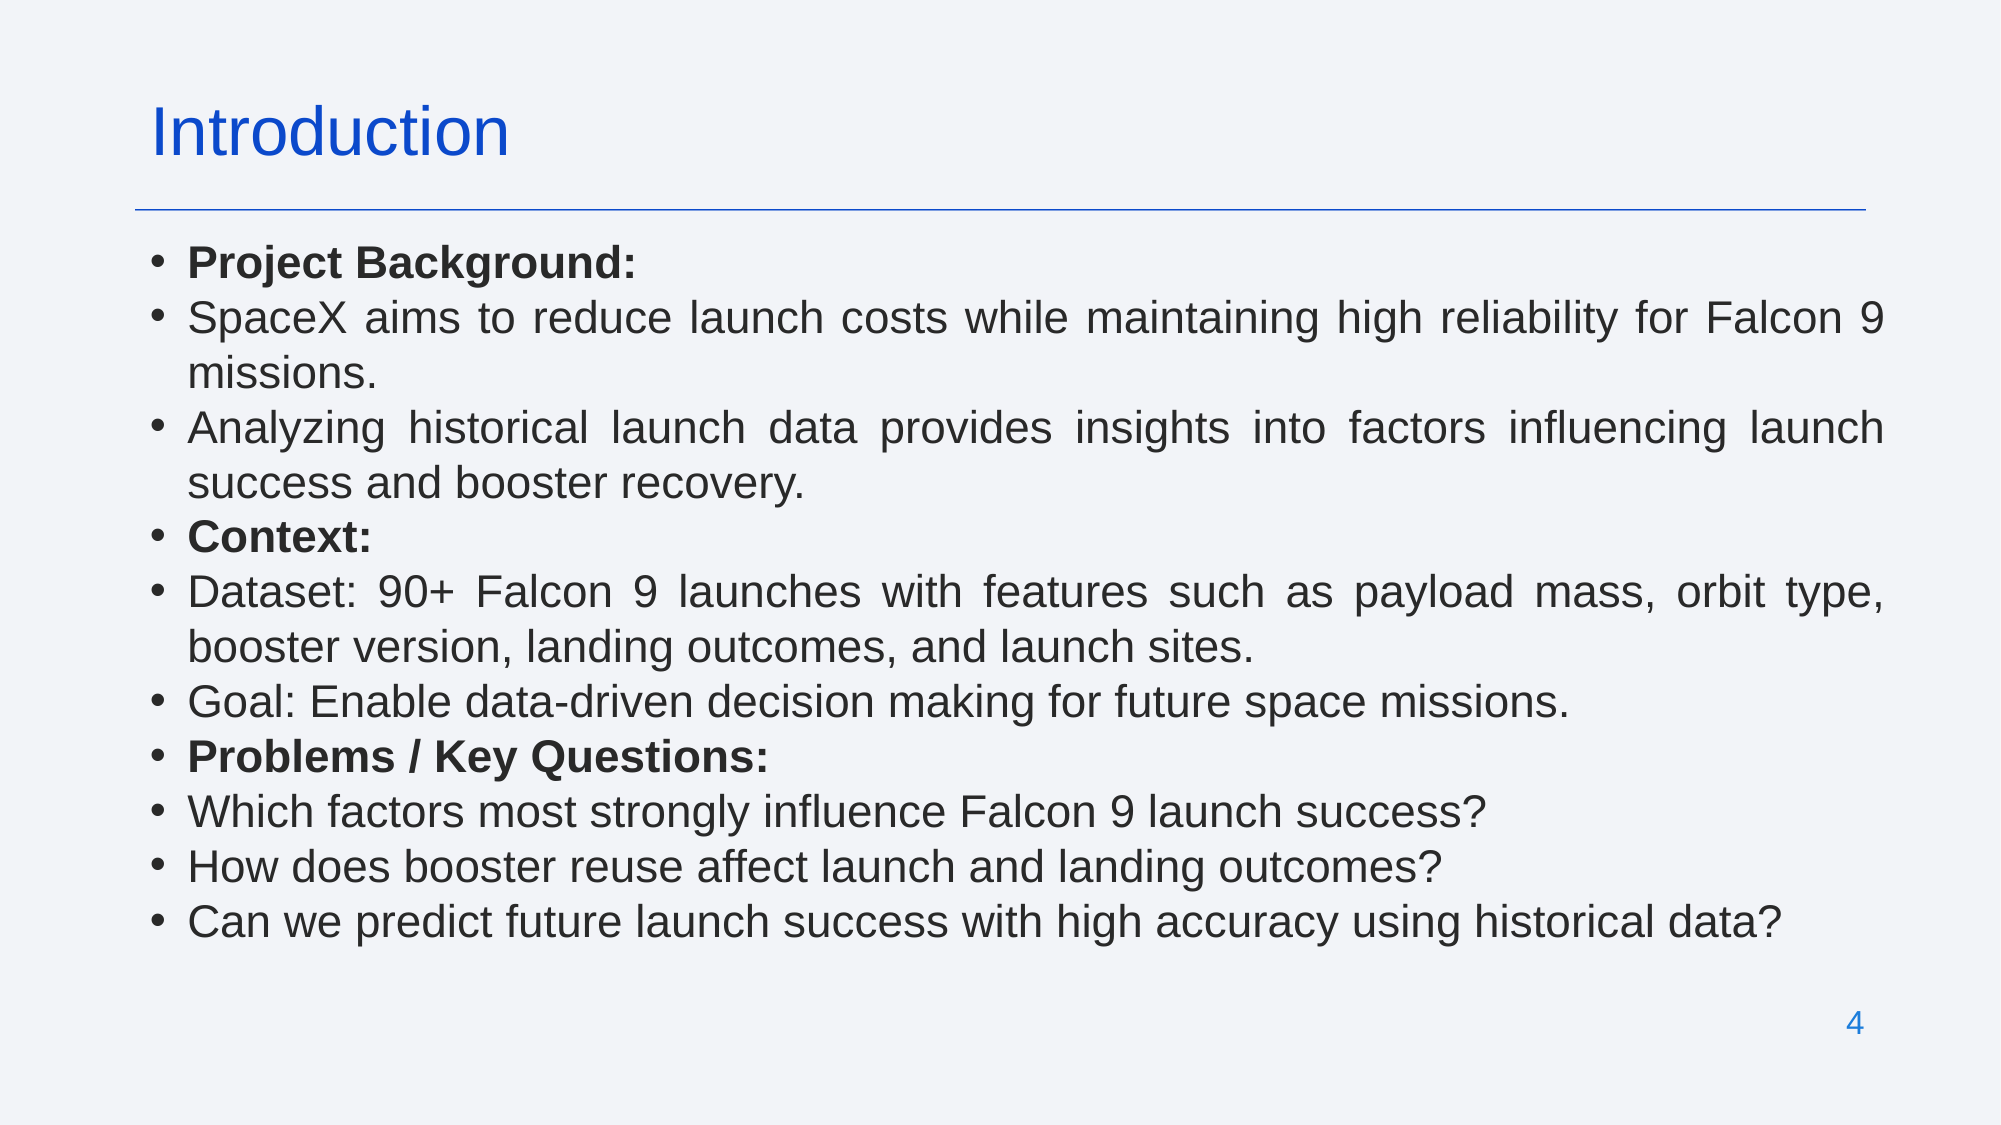

Introduction
Project Background:
SpaceX aims to reduce launch costs while maintaining high reliability for Falcon 9 missions.
Analyzing historical launch data provides insights into factors influencing launch success and booster recovery.
Context:
Dataset: 90+ Falcon 9 launches with features such as payload mass, orbit type, booster version, landing outcomes, and launch sites.
Goal: Enable data-driven decision making for future space missions.
Problems / Key Questions:
Which factors most strongly influence Falcon 9 launch success?
How does booster reuse affect launch and landing outcomes?
Can we predict future launch success with high accuracy using historical data?

4